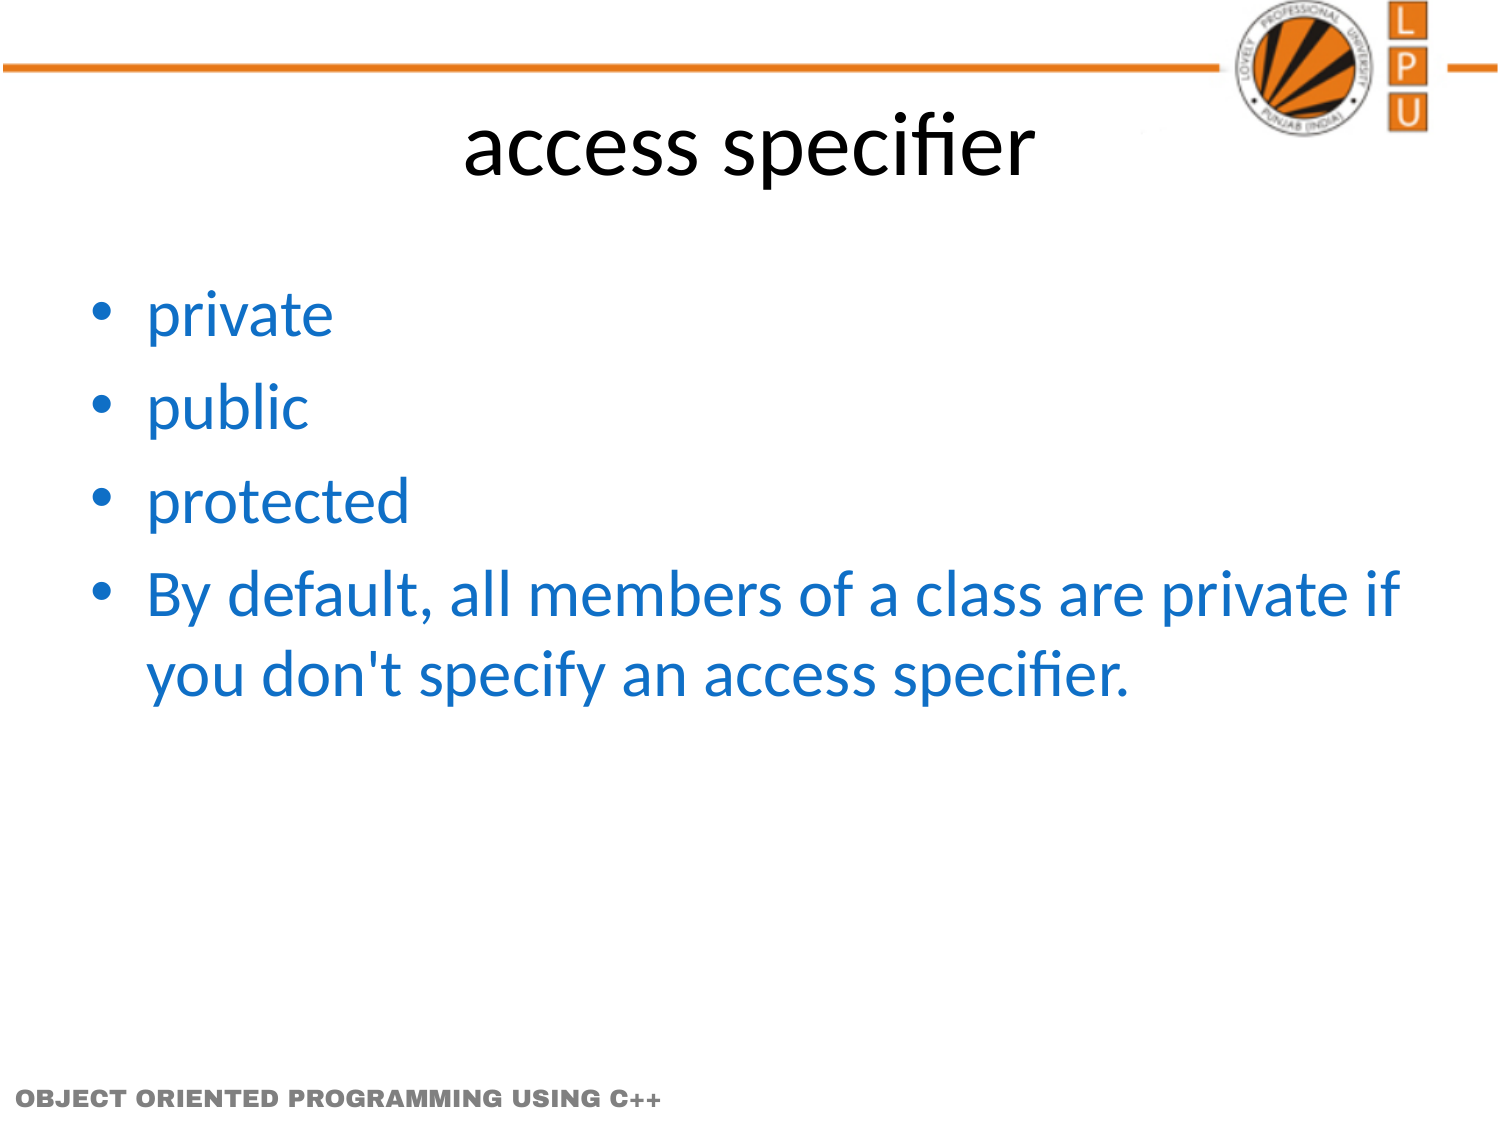

# access specifier
private
public
protected
By default, all members of a class are private if you don't specify an access specifier.